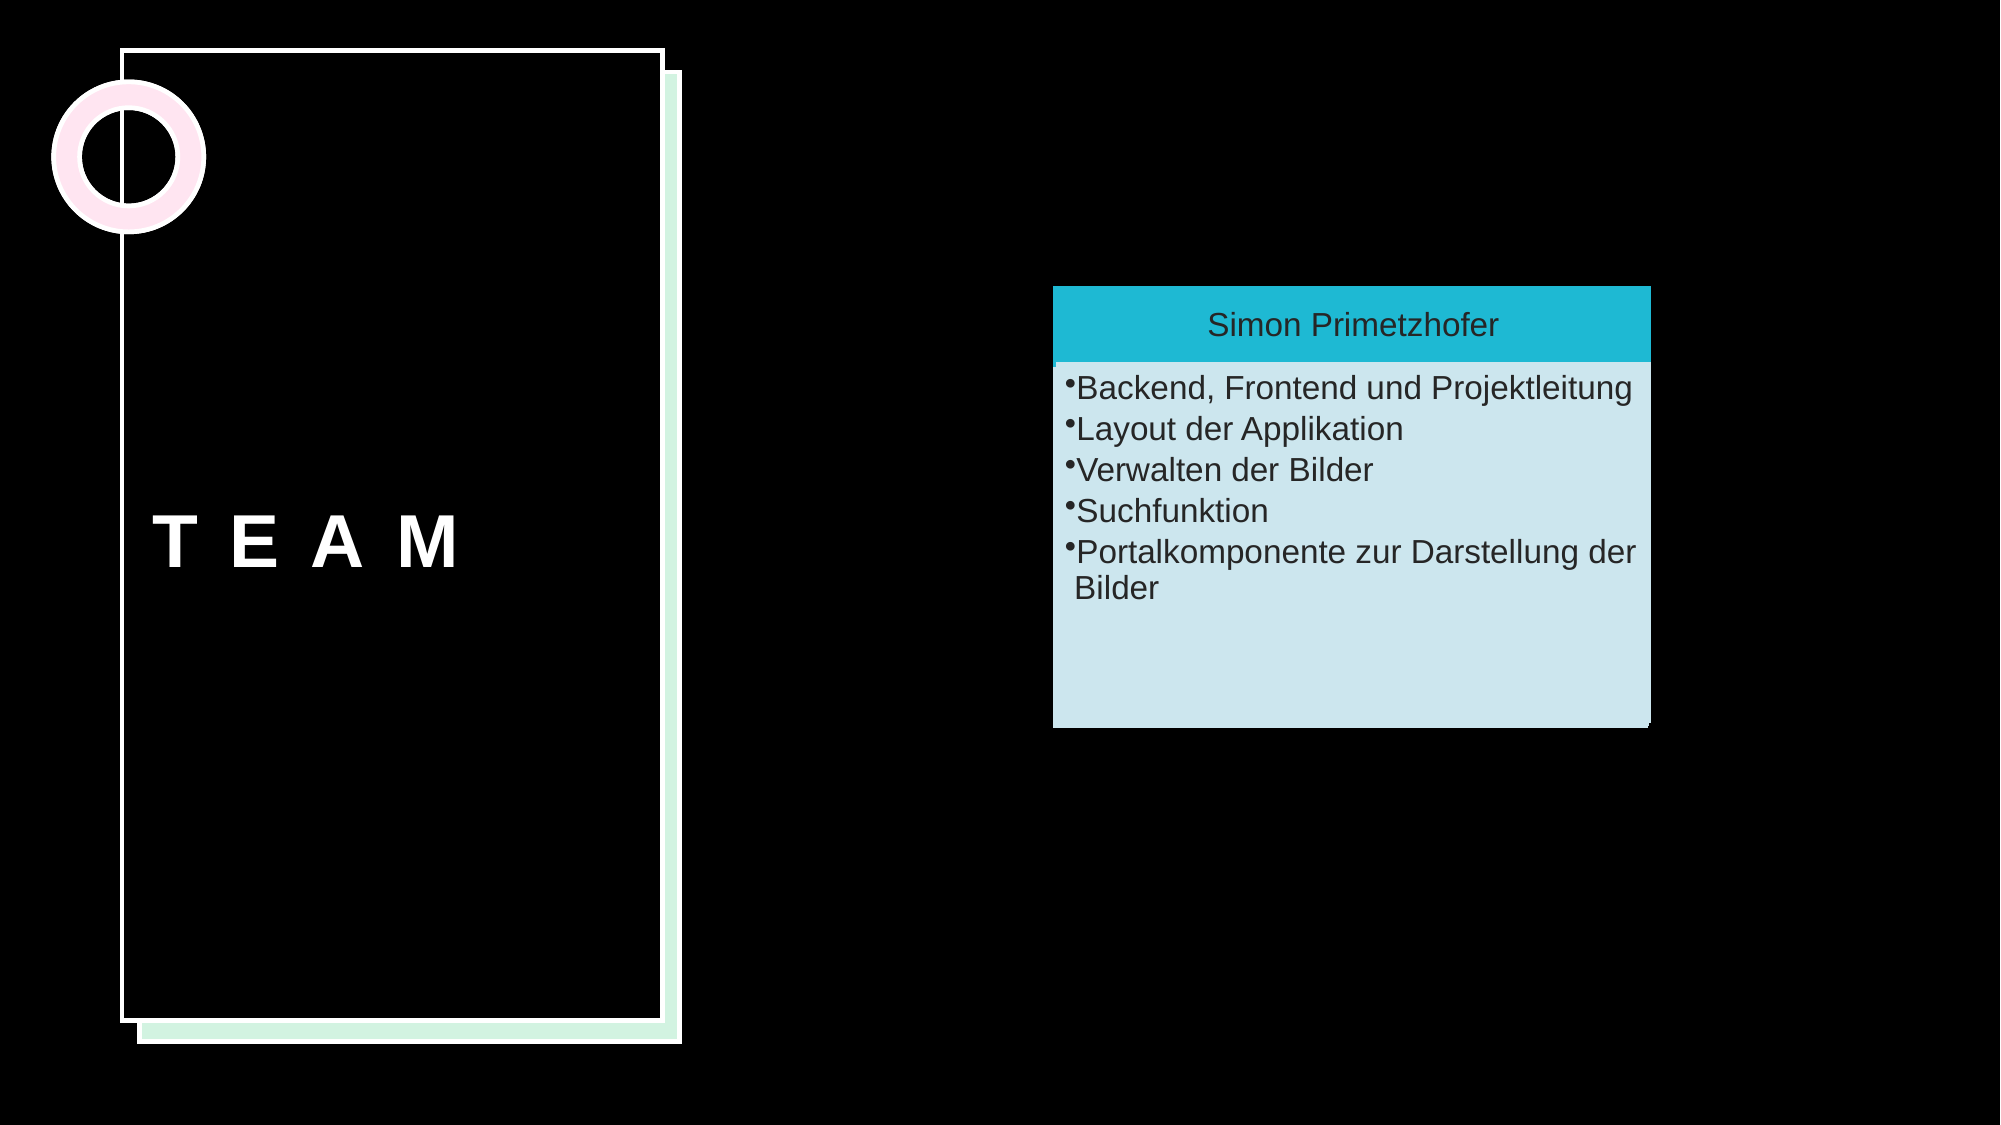

# Team

Jakob Rumpelsberger

Backend und Frontend
Verwalten der eigenen Bilder
Suchfunktion
Adminbereich

Simon Primetzhofer

Backend, Frontend und Projektleitung
Layout der Applikation
Verwalten der Bilder
Suchfunktion
Portalkomponente zur Darstellung der Bilder

Kaan Baylan

Frontend
Bildeditor
Upload bearbeiteter Bilder in das Portal
Abschlussbericht
 Präsentation

Julian Garn

Backend und Frontend
Userverwaltung im Backend
Request-Seite
Profileinstellungen im Frontend bearbeiten
Bildeditor

Elias Schächl

Backend und Frontend
Registrierungsseite für neue Benutzer
Login-Seite zur Authentifizierung bei geschützten Bereichen
Adminbereich